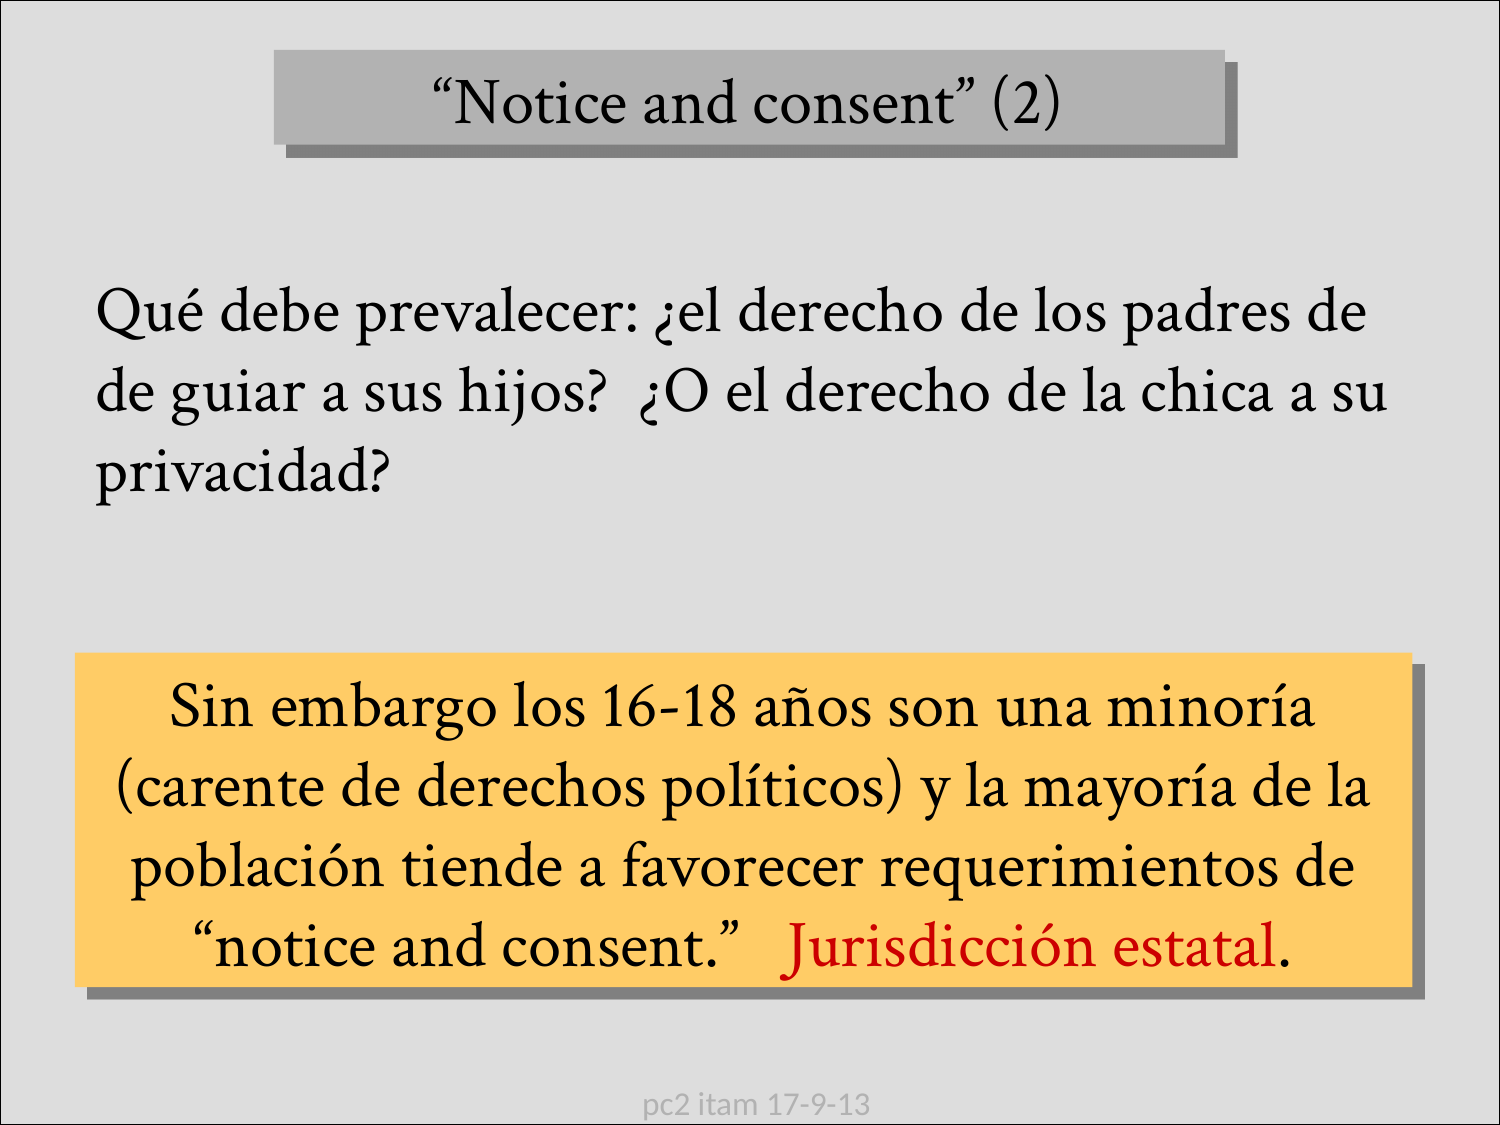

“Notice and consent” (2)
Qué debe prevalecer: ¿el derecho de los padres de de guiar a sus hijos?  ¿O el derecho de la chica a su privacidad?
Sin embargo los 16-18 años son una minoría (carente de derechos políticos) y la mayoría de la población tiende a favorecer requerimientos de “notice and consent.”   Jurisdicción estatal.